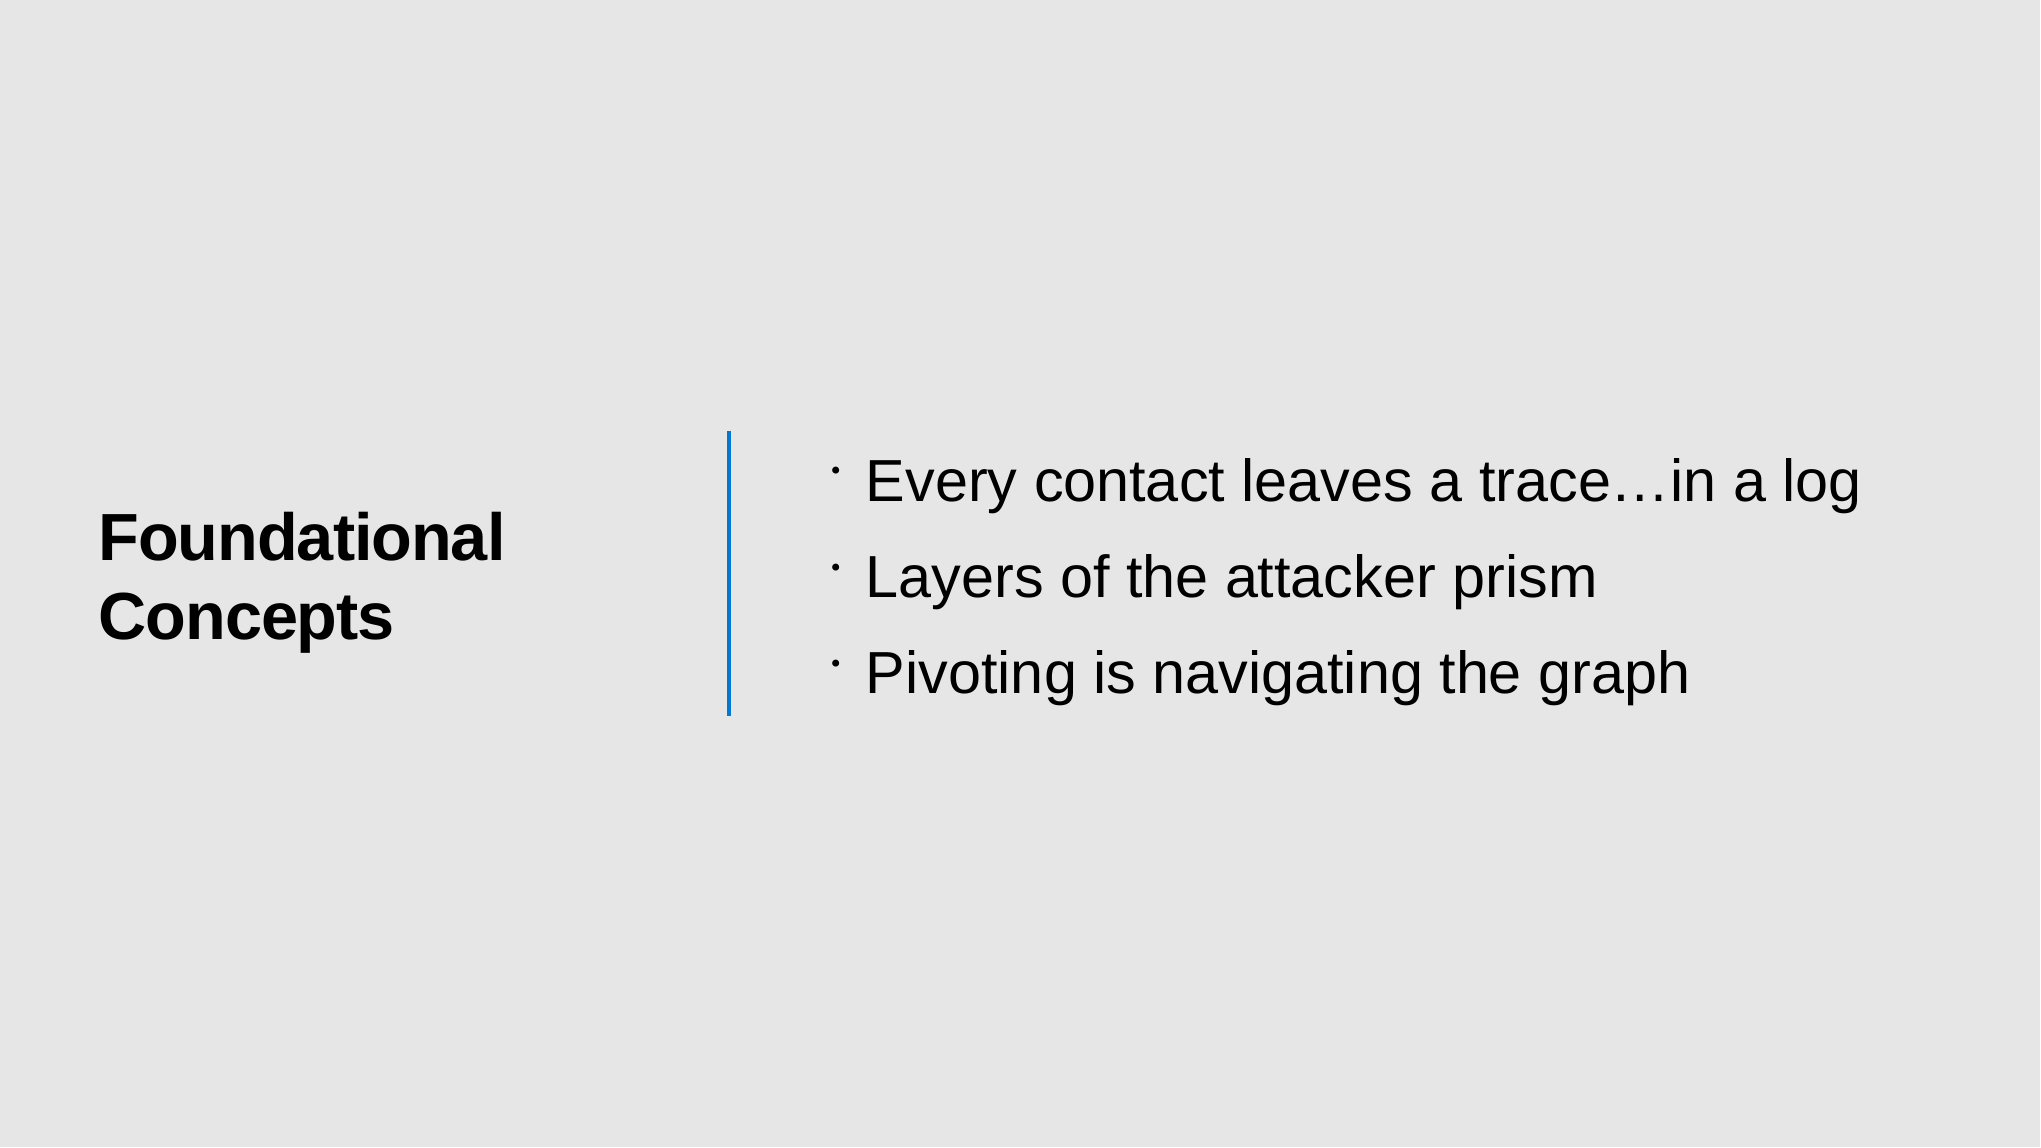

Every contact leaves a trace…in a log
Layers of the attacker prism
Pivoting is navigating the graph
# Foundational Concepts